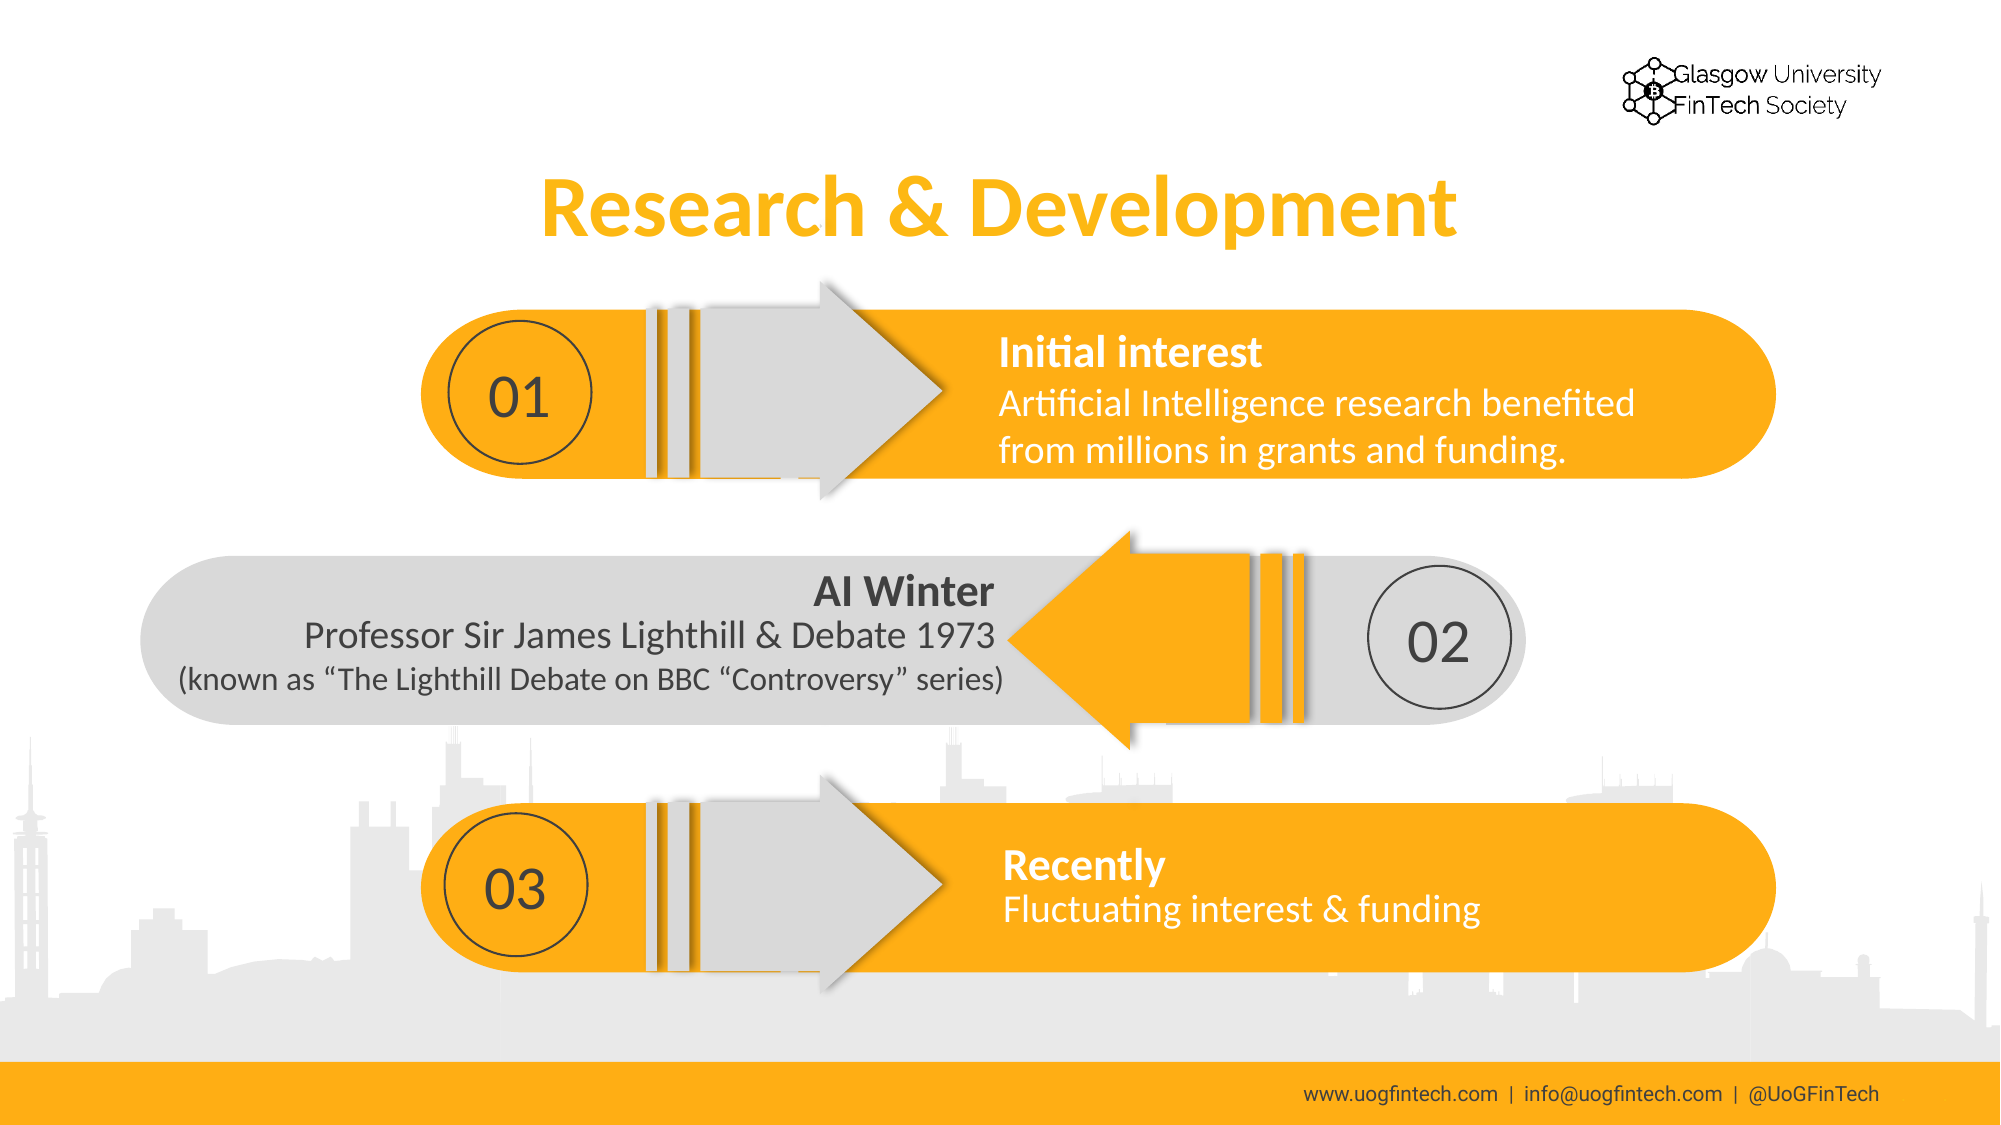

# Research & Development

Initial interest
Artificial Intelligence research benefited from millions in grants and funding.
01

AI Winter
Professor Sir James Lighthill & Debate 1973
(known as “The Lighthill Debate on BBC “Controversy” series)

02

03
Recently
Fluctuating interest & funding